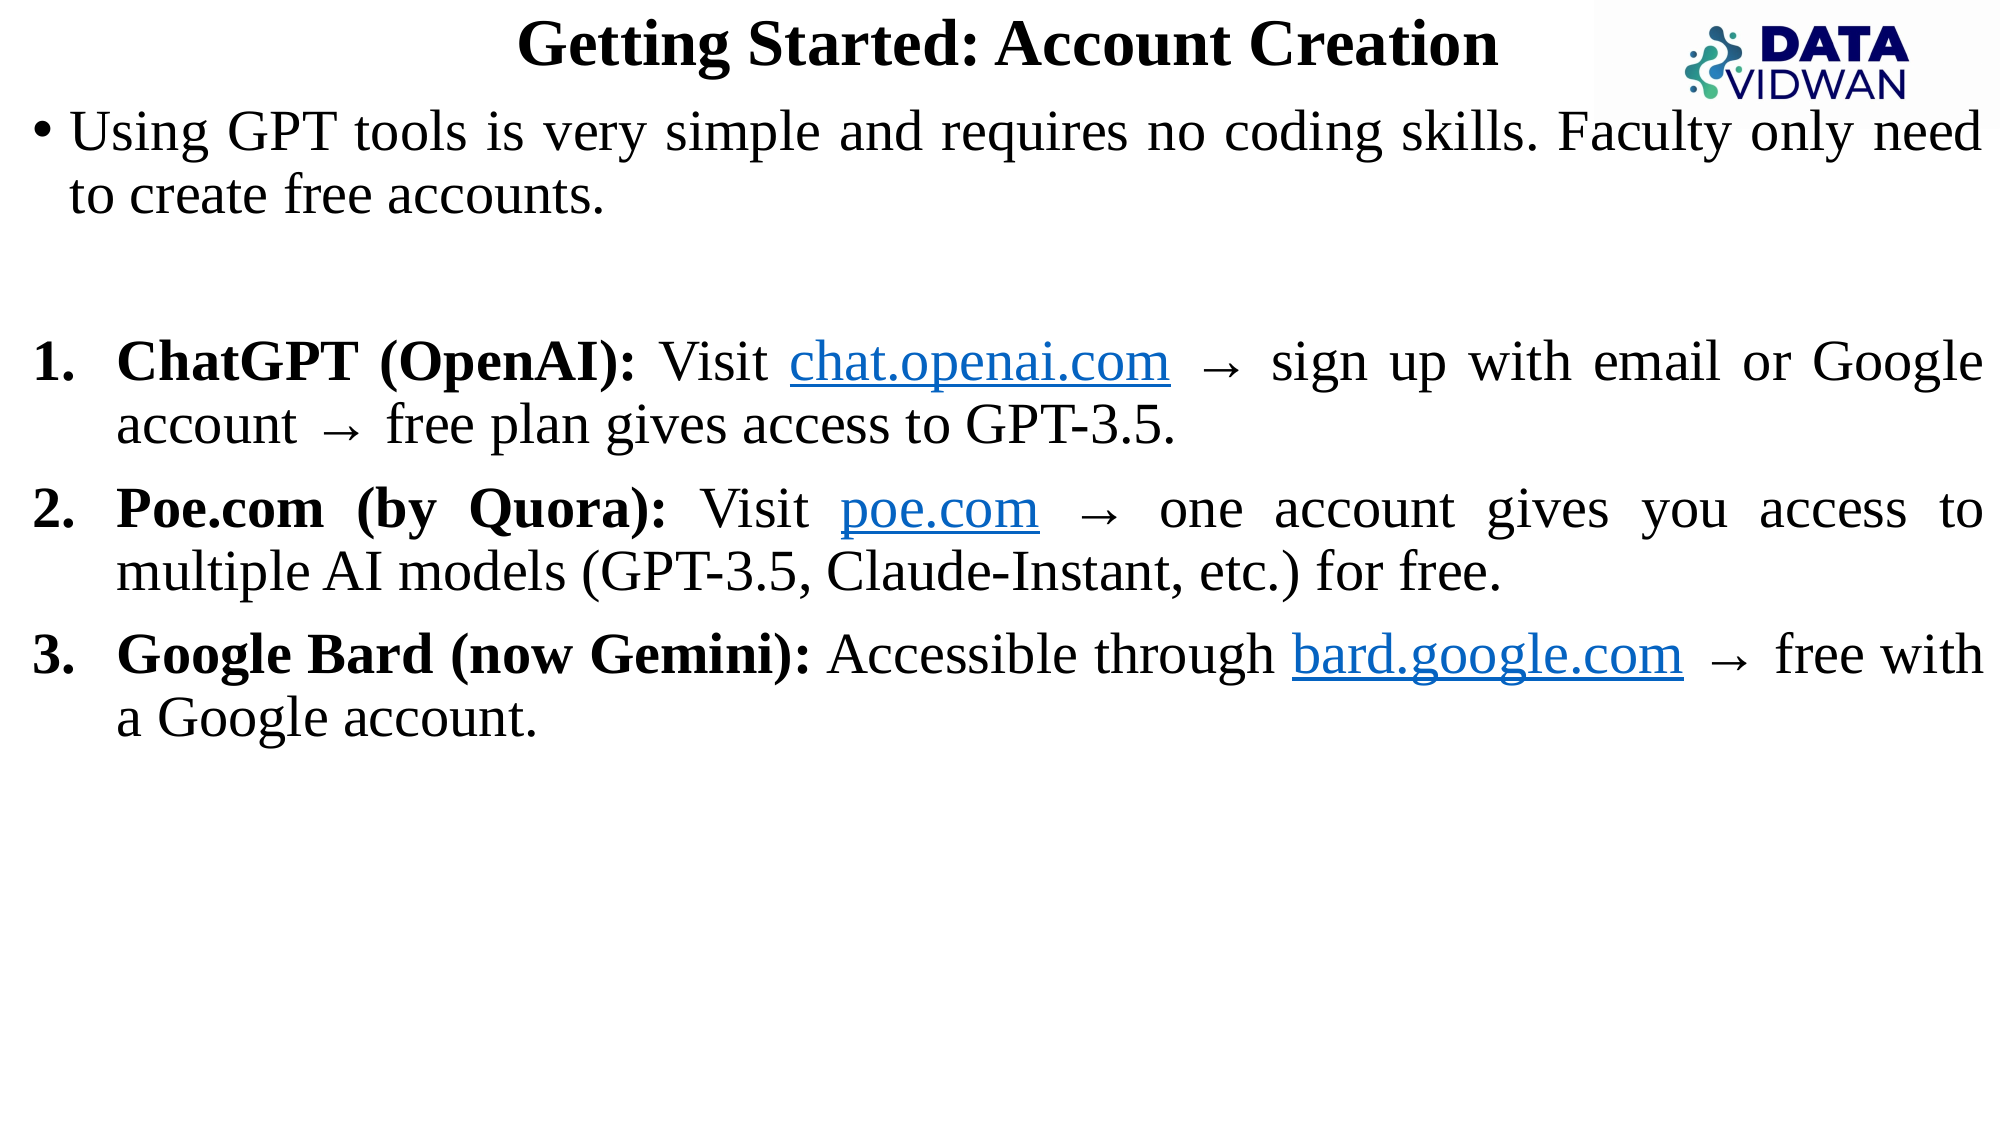

Getting Started: Account Creation
Using GPT tools is very simple and requires no coding skills. Faculty only need to create free accounts.

ChatGPT (OpenAI): Visit chat.openai.com → sign up with email or Google account → free plan gives access to GPT-3.5.
Poe.com (by Quora): Visit poe.com → one account gives you access to multiple AI models (GPT-3.5, Claude-Instant, etc.) for free.
Google Bard (now Gemini): Accessible through bard.google.com → free with a Google account.